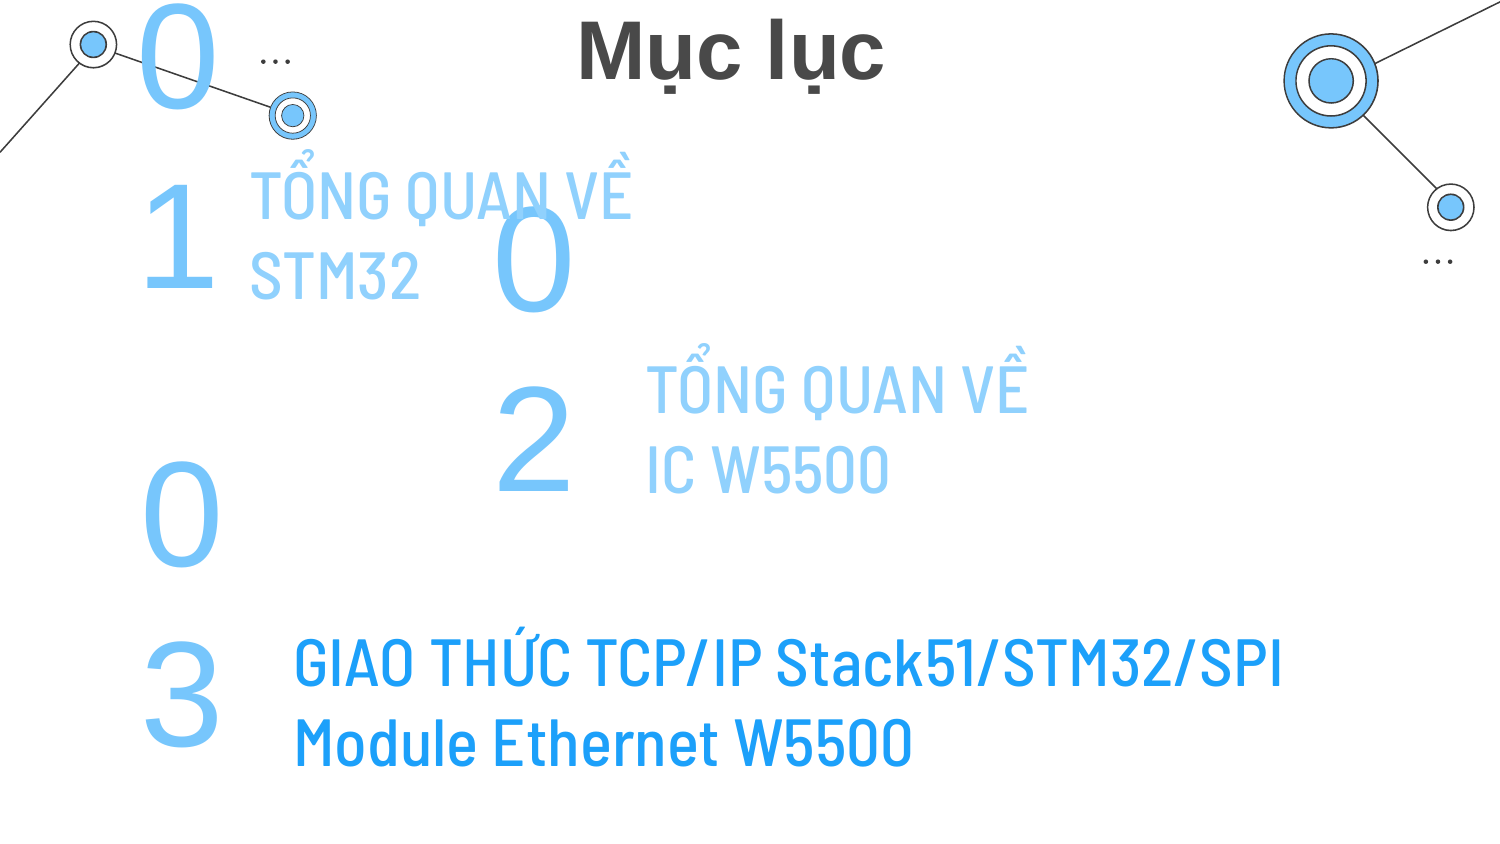

# Mục lục
TỔNG QUAN VỀ STM32
01
TỔNG QUAN VỀ IC W5500
02
GIAO THỨC TCP/IP Stack51/STM32/SPI
Module Ethernet W5500
03